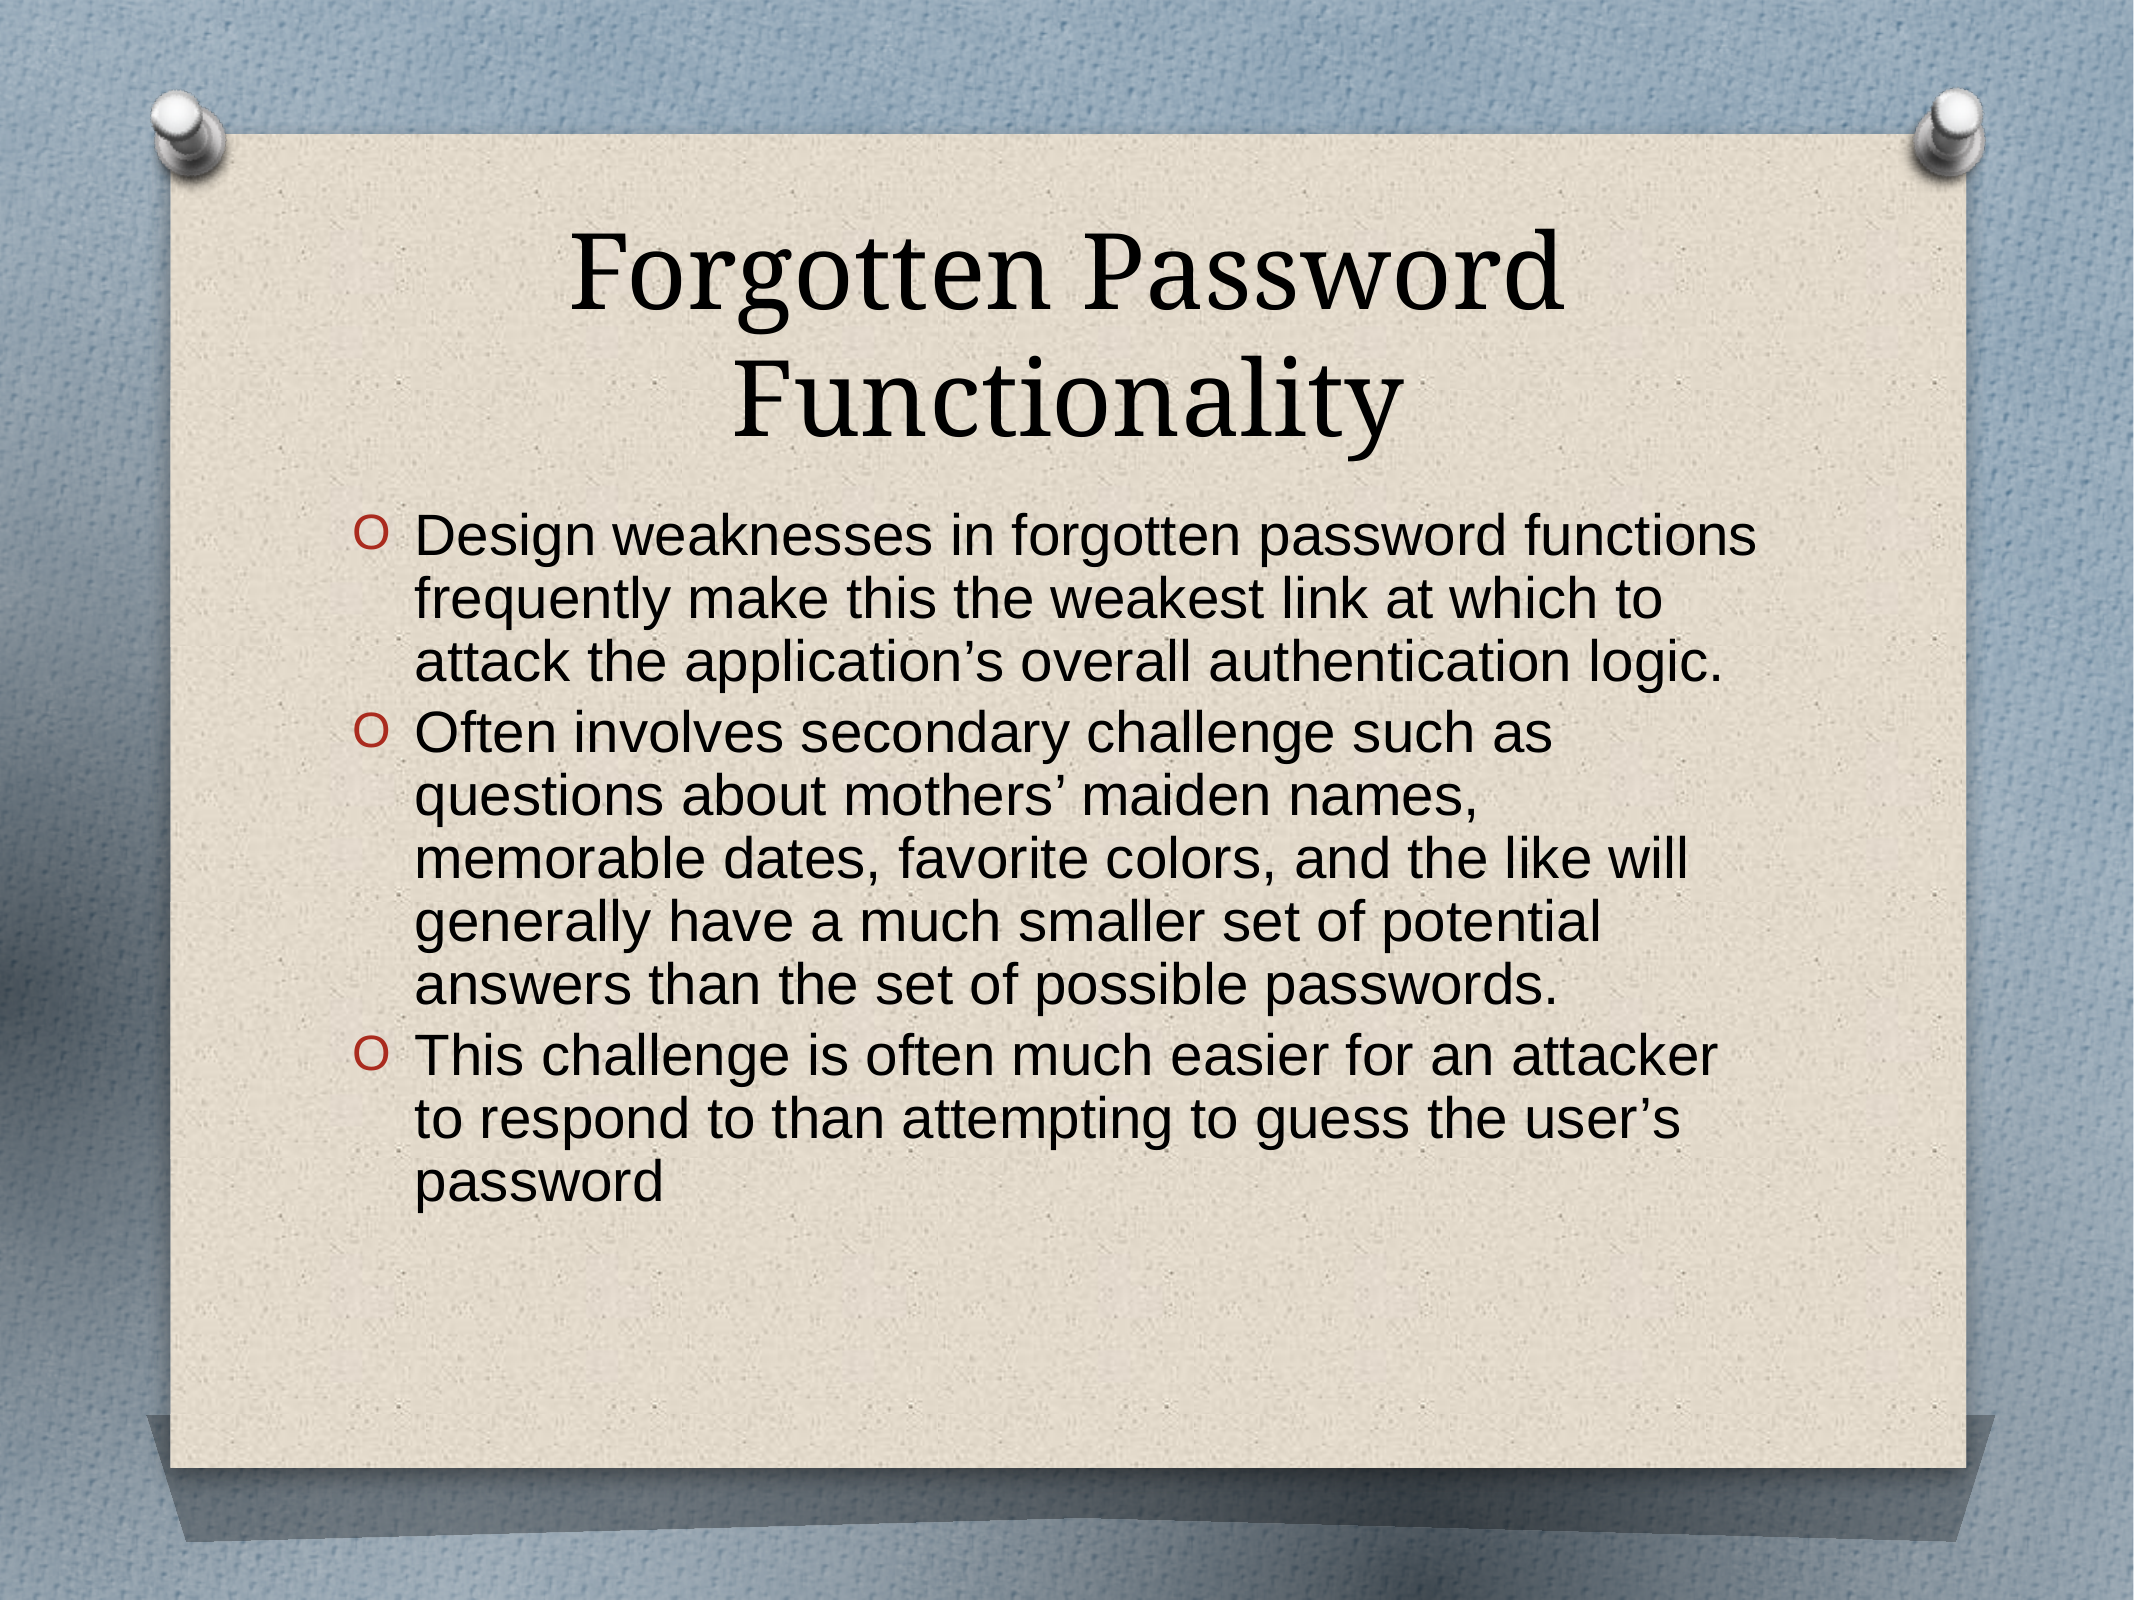

# Forgotten Password Functionality
Design weaknesses in forgotten password functions frequently make this the weakest link at which to attack the application’s overall authentication logic.
Often involves secondary challenge such as questions about mothers’ maiden names, memorable dates, favorite colors, and the like will generally have a much smaller set of potential answers than the set of possible passwords.
This challenge is often much easier for an attacker to respond to than attempting to guess the user’s password